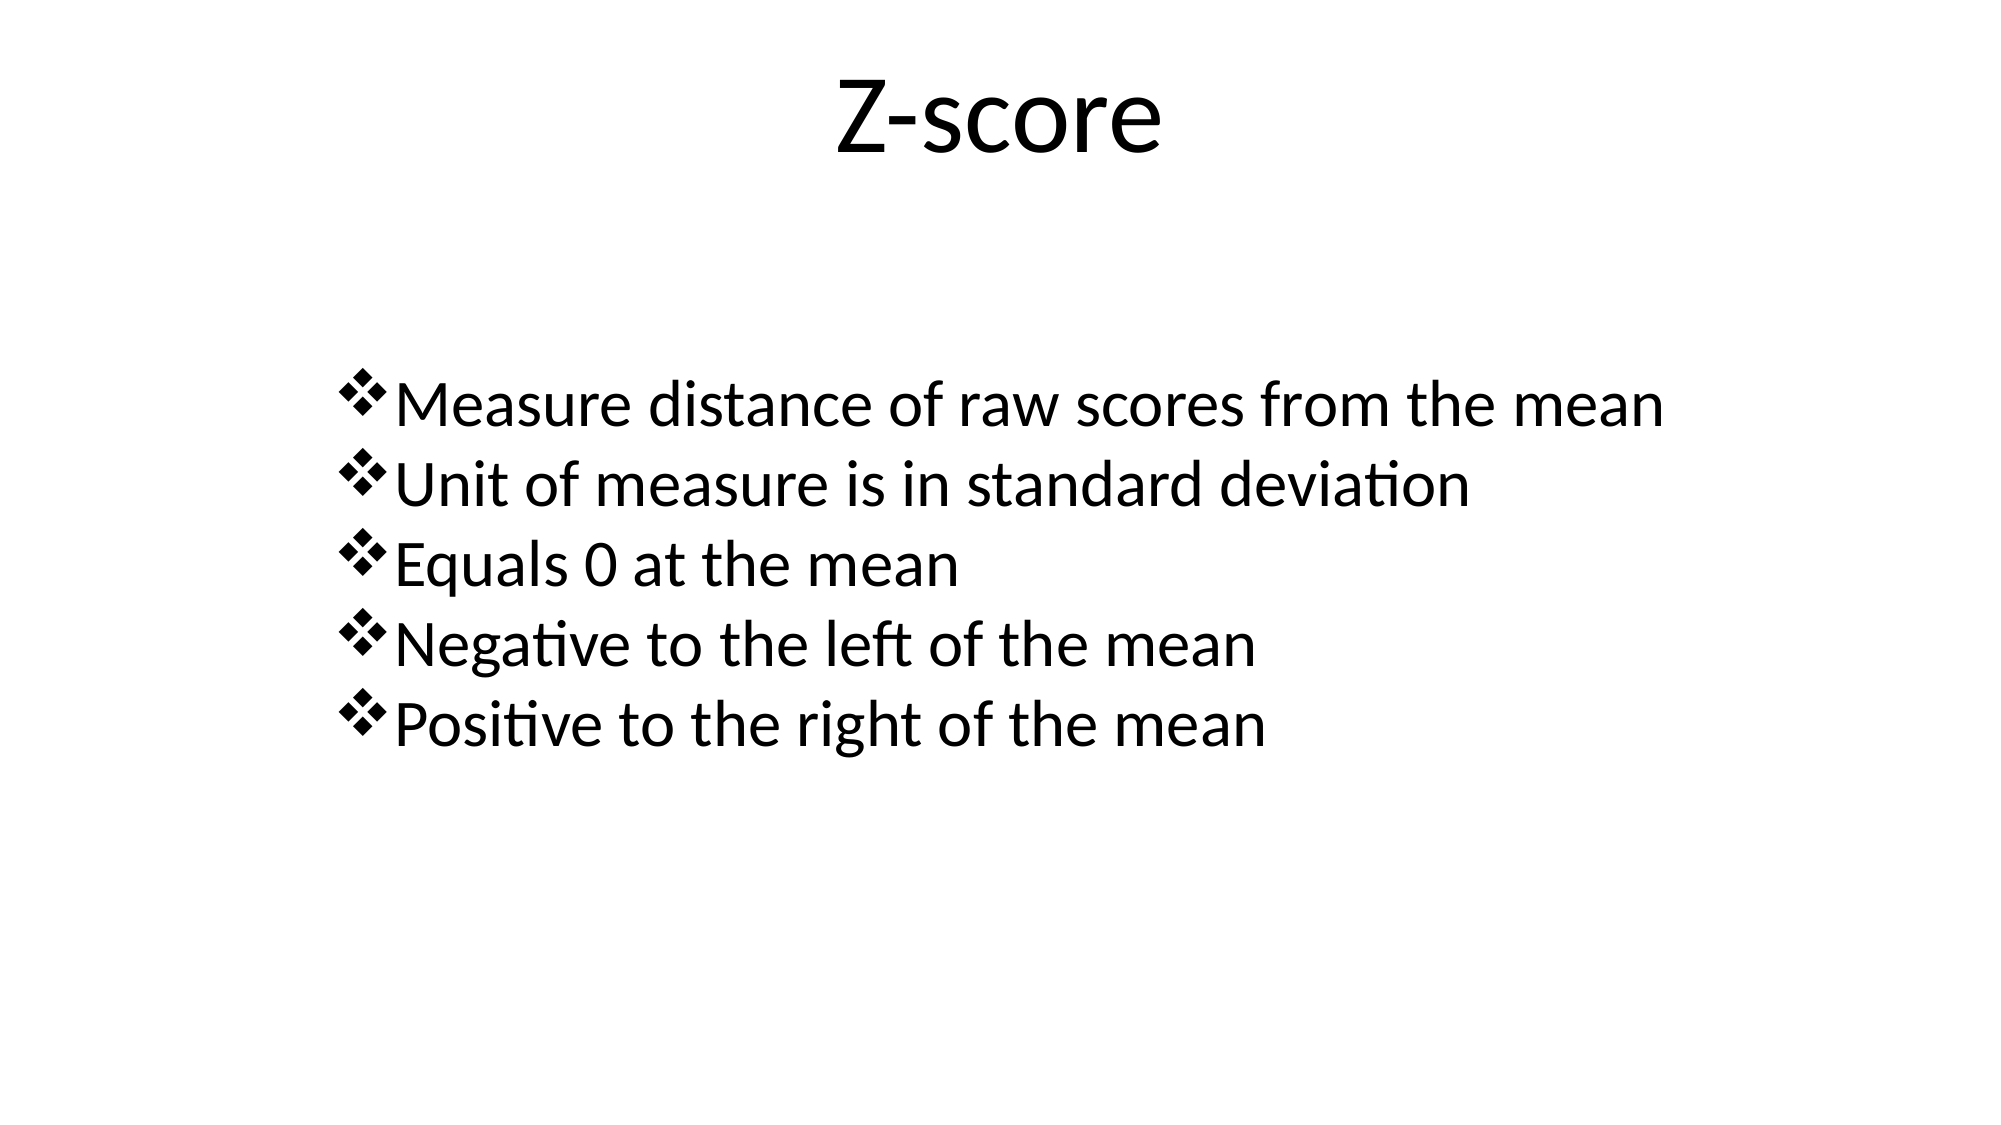

Z-score
Measure distance of raw scores from the mean
Unit of measure is in standard deviation
Equals 0 at the mean
Negative to the left of the mean
Positive to the right of the mean